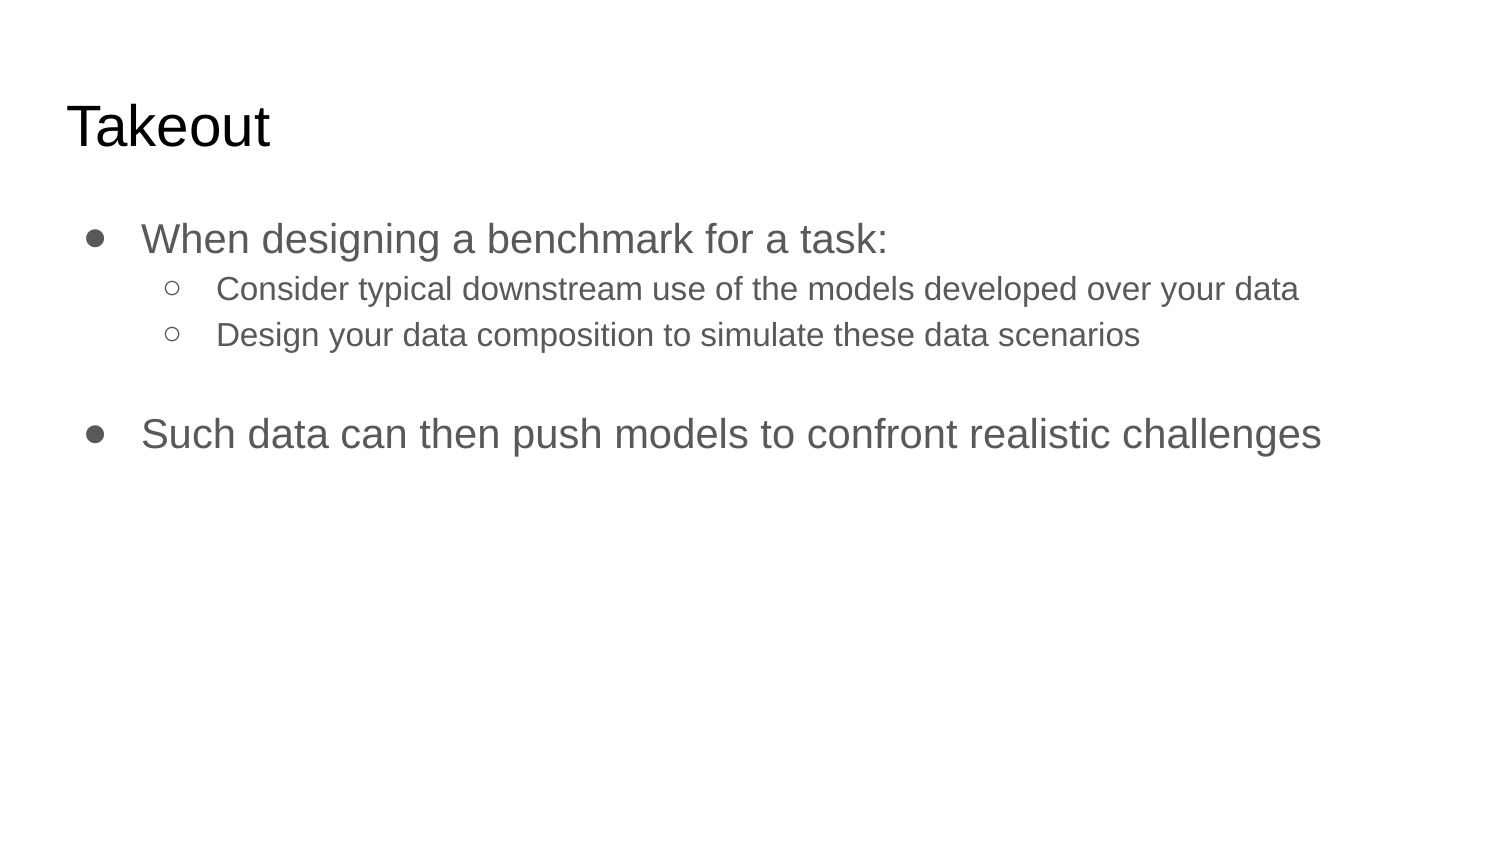

# Takeout
When designing a benchmark for a task:
Consider typical downstream use of the models developed over your data
Design your data composition to simulate these data scenarios
Such data can then push models to confront realistic challenges